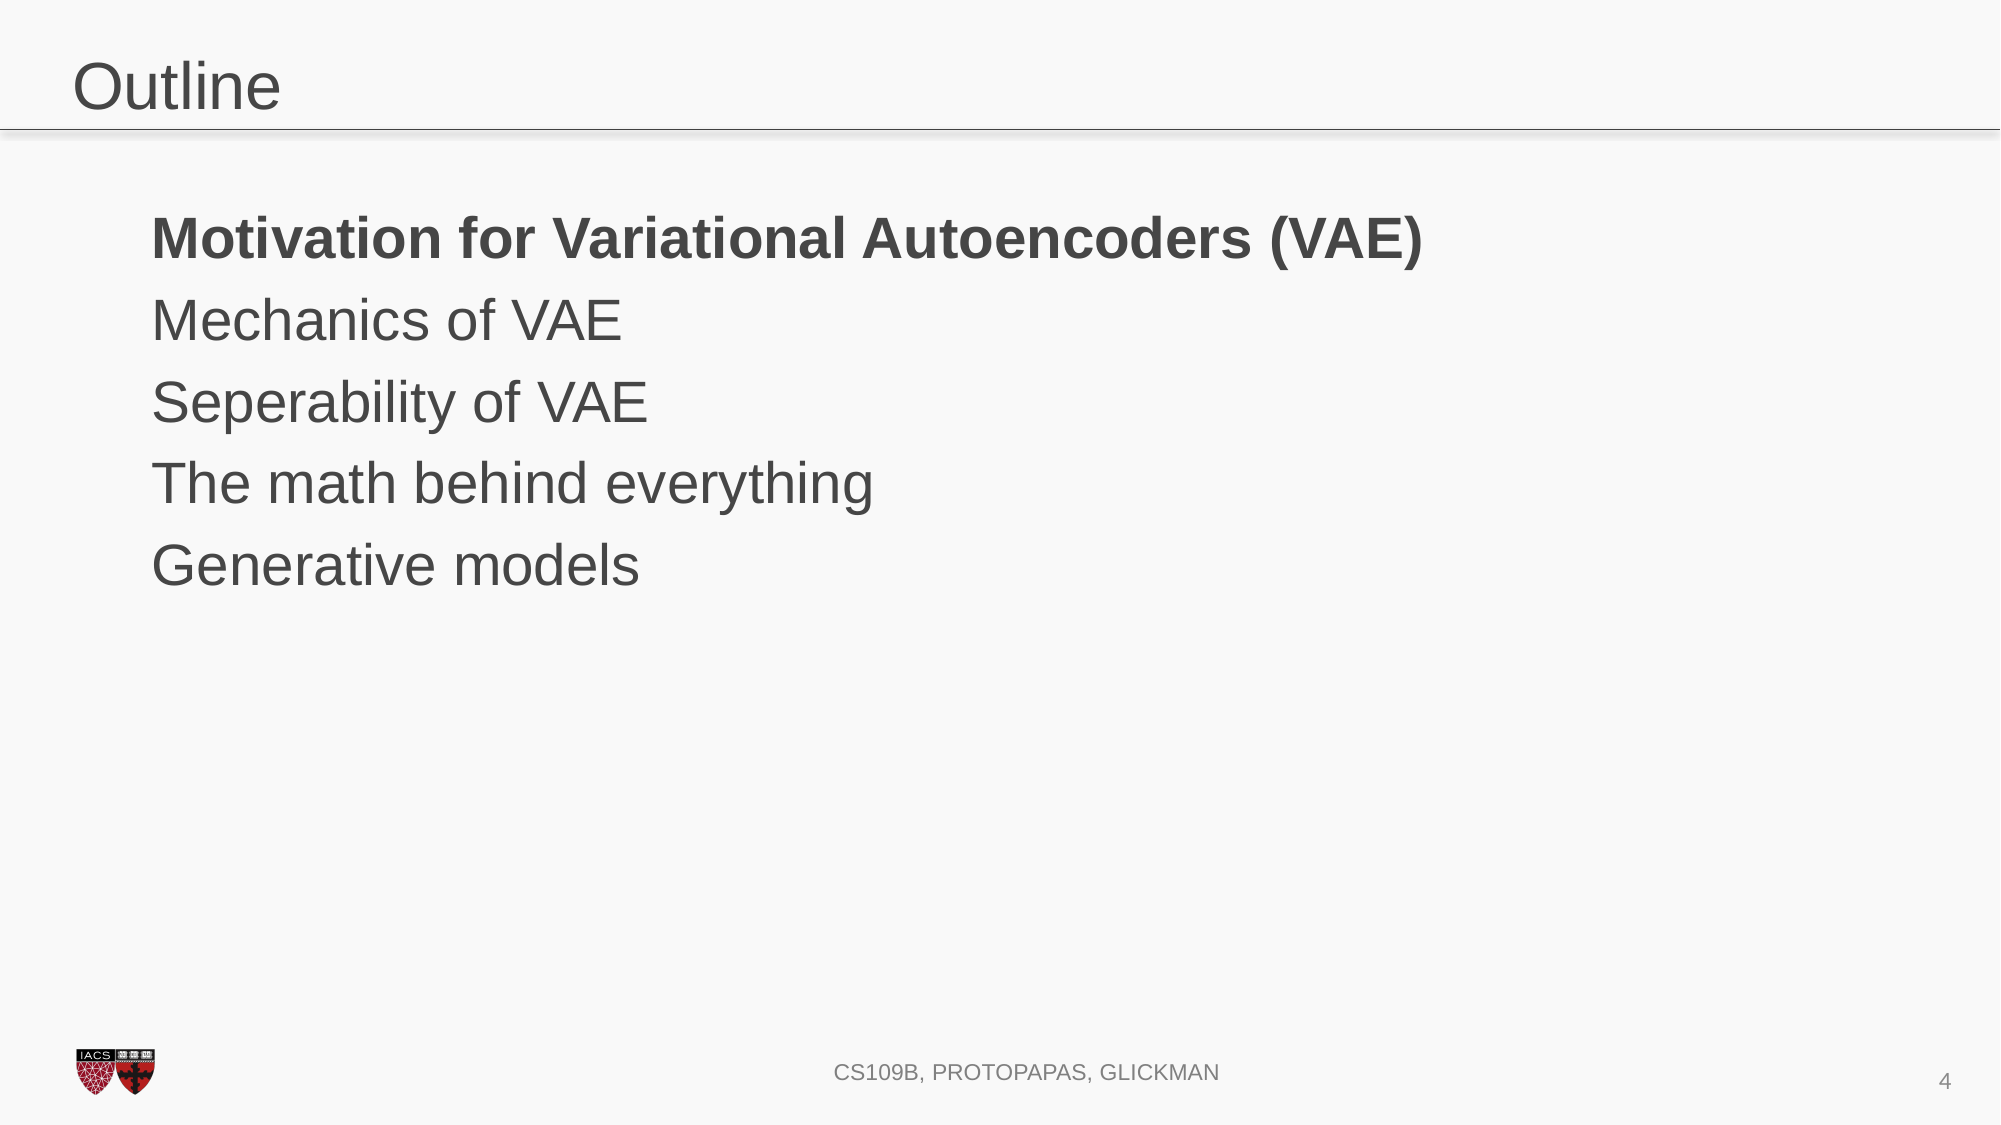

# Outline
Motivation for Variational Autoencoders (VAE)
Mechanics of VAE
Seperability of VAE
The math behind everything
Generative models
4